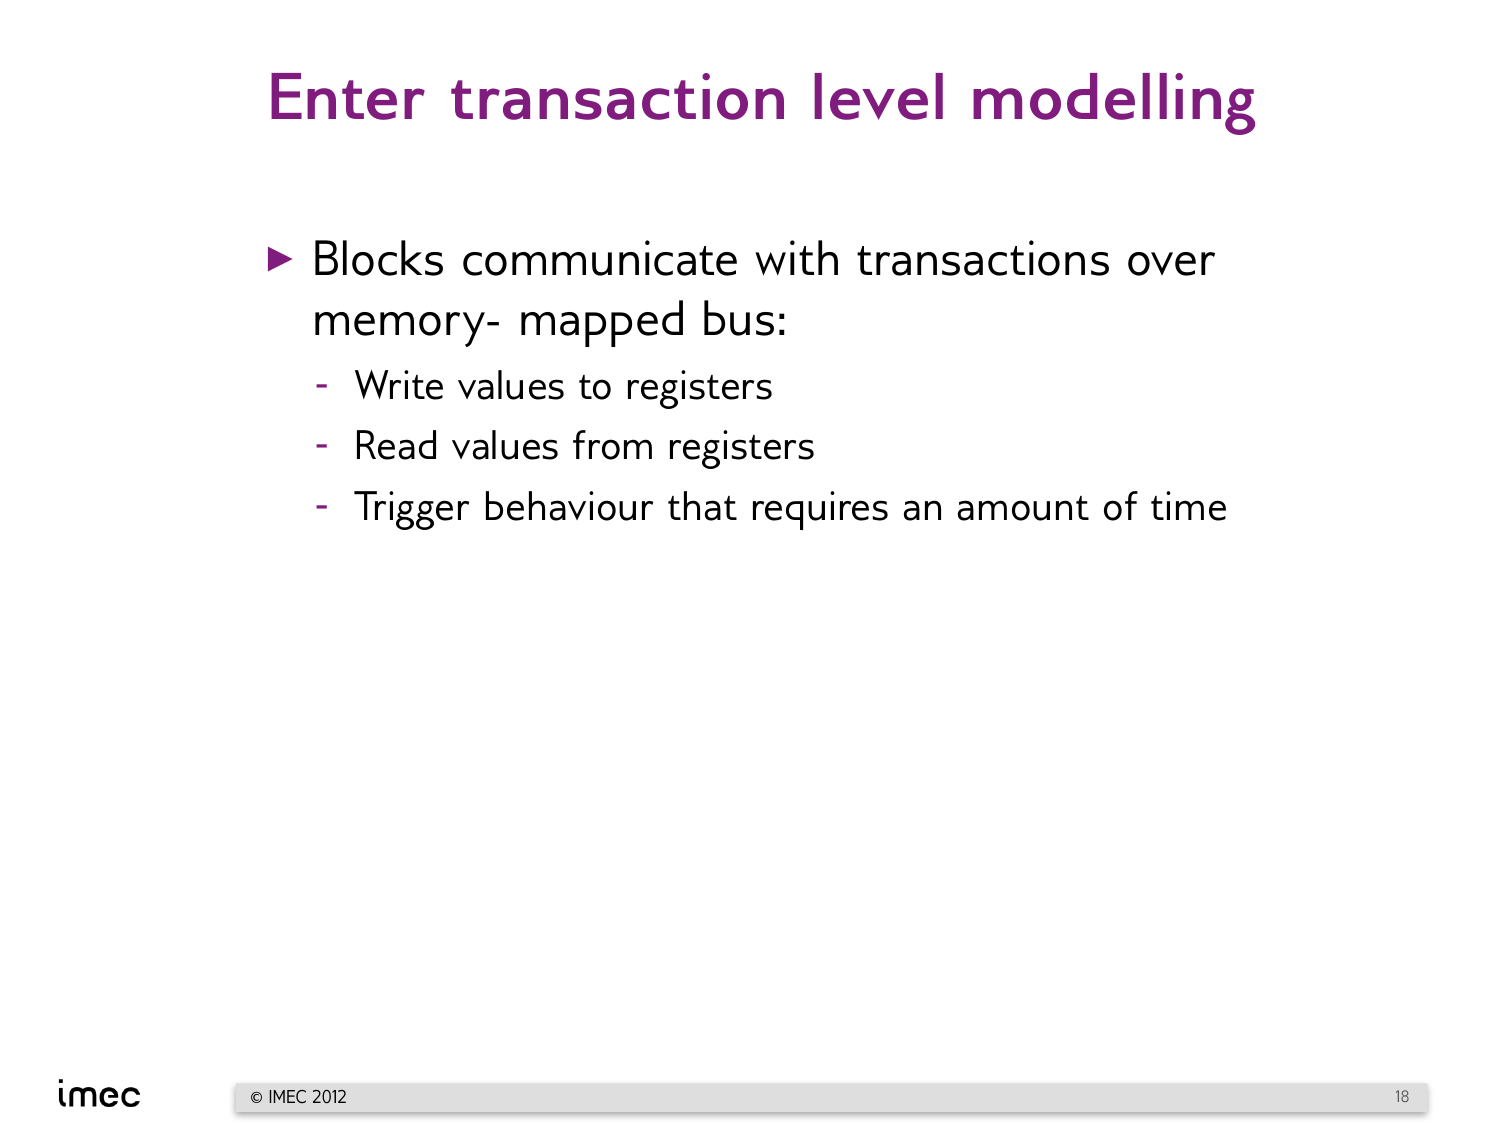

# Enter transaction level modelling
Blocks communicate with transactions over memory- mapped bus:
Write values to registers
Read values from registers
Trigger behaviour that requires an amount of time